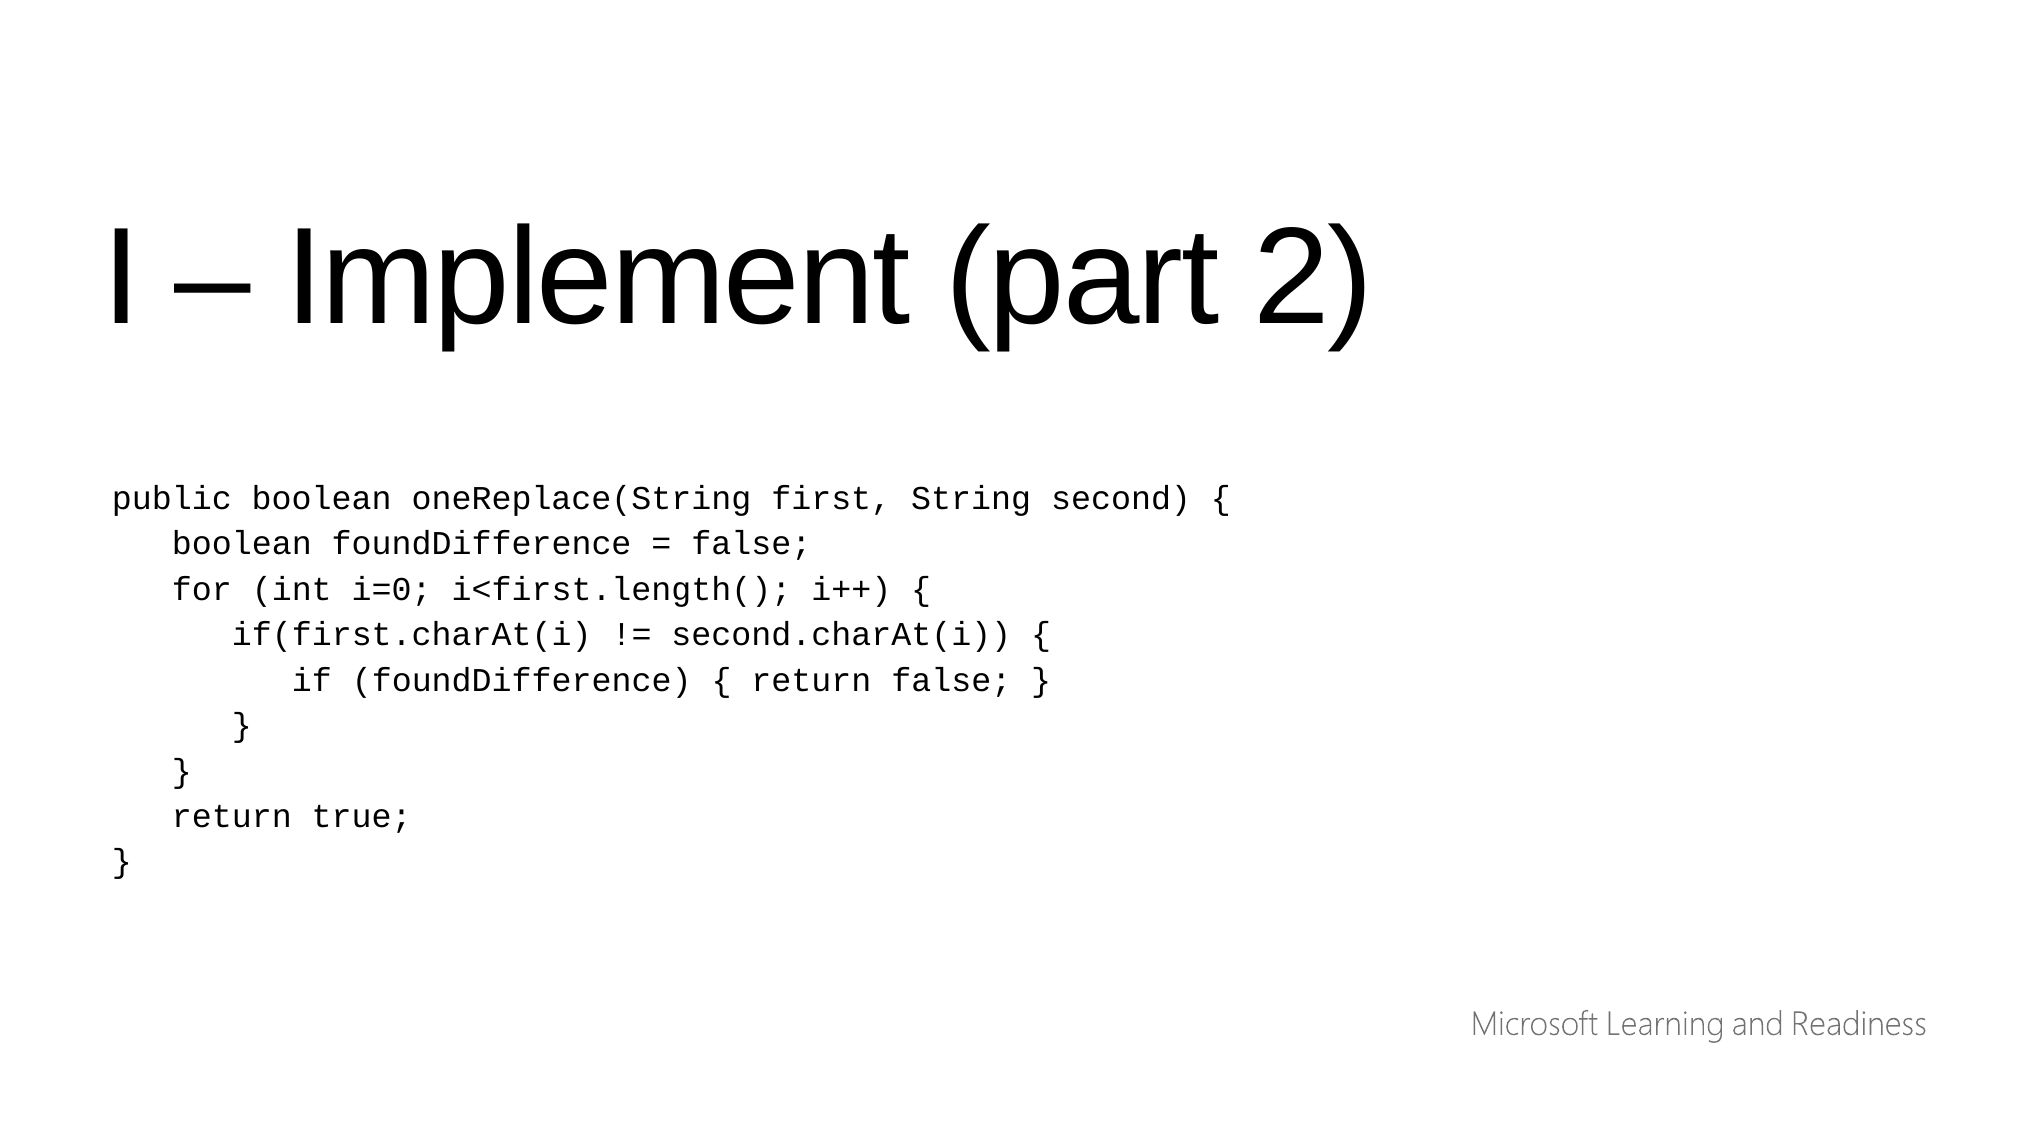

I – Implement (part 2)
public boolean oneReplace(String first, String second) {
   boolean foundDifference = false;
   for (int i=0; i<first.length(); i++) {
      if(first.charAt(i) != second.charAt(i)) {
         if (foundDifference) { return false; }
      }
   }
   return true;
}